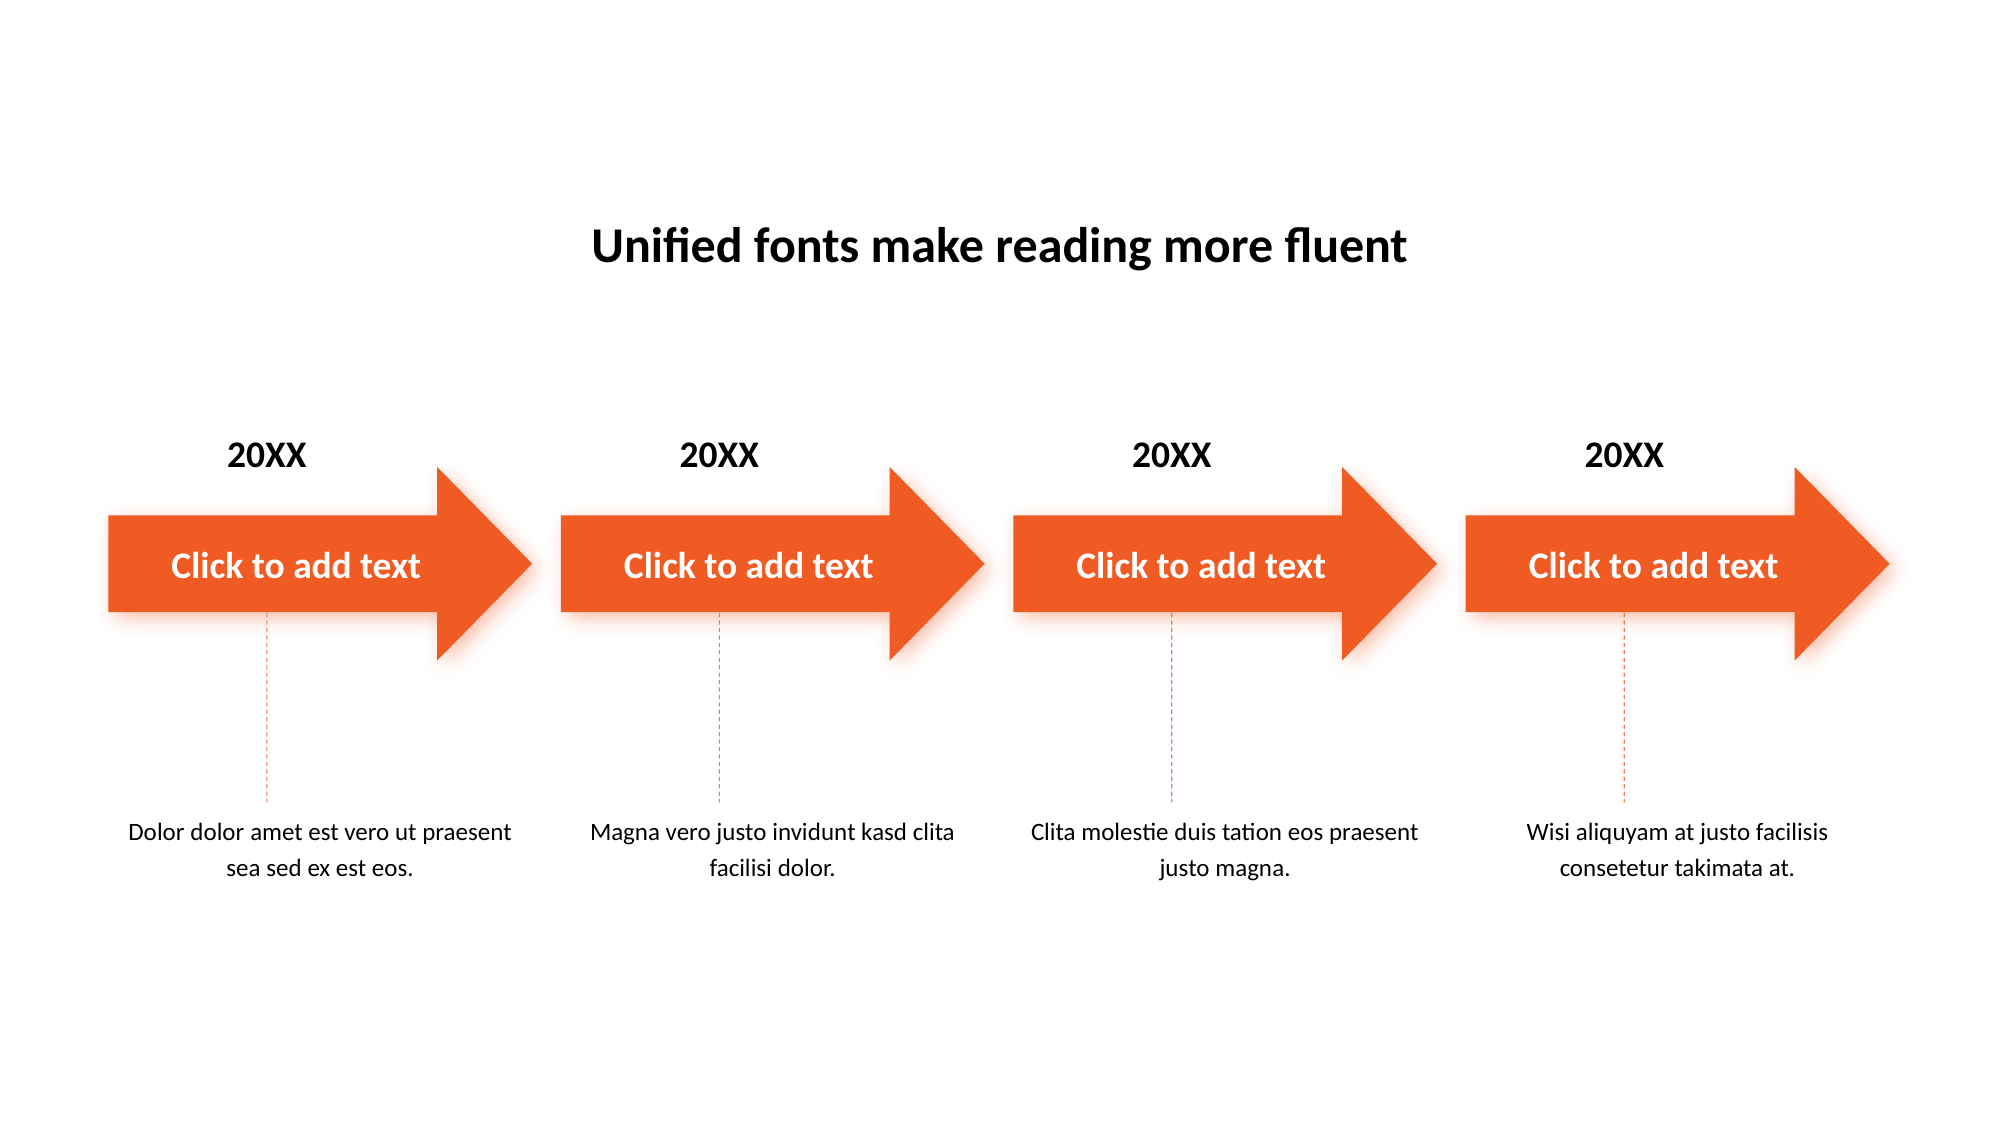

Unified fonts make reading more fluent
20XX
Click to add text
Dolor dolor amet est vero ut praesent sea sed ex est eos.
20XX
Click to add text
Magna vero justo invidunt kasd clita facilisi dolor.
20XX
Click to add text
Clita molestie duis tation eos praesent justo magna.
20XX
Click to add text
Wisi aliquyam at justo facilisis consetetur takimata at.